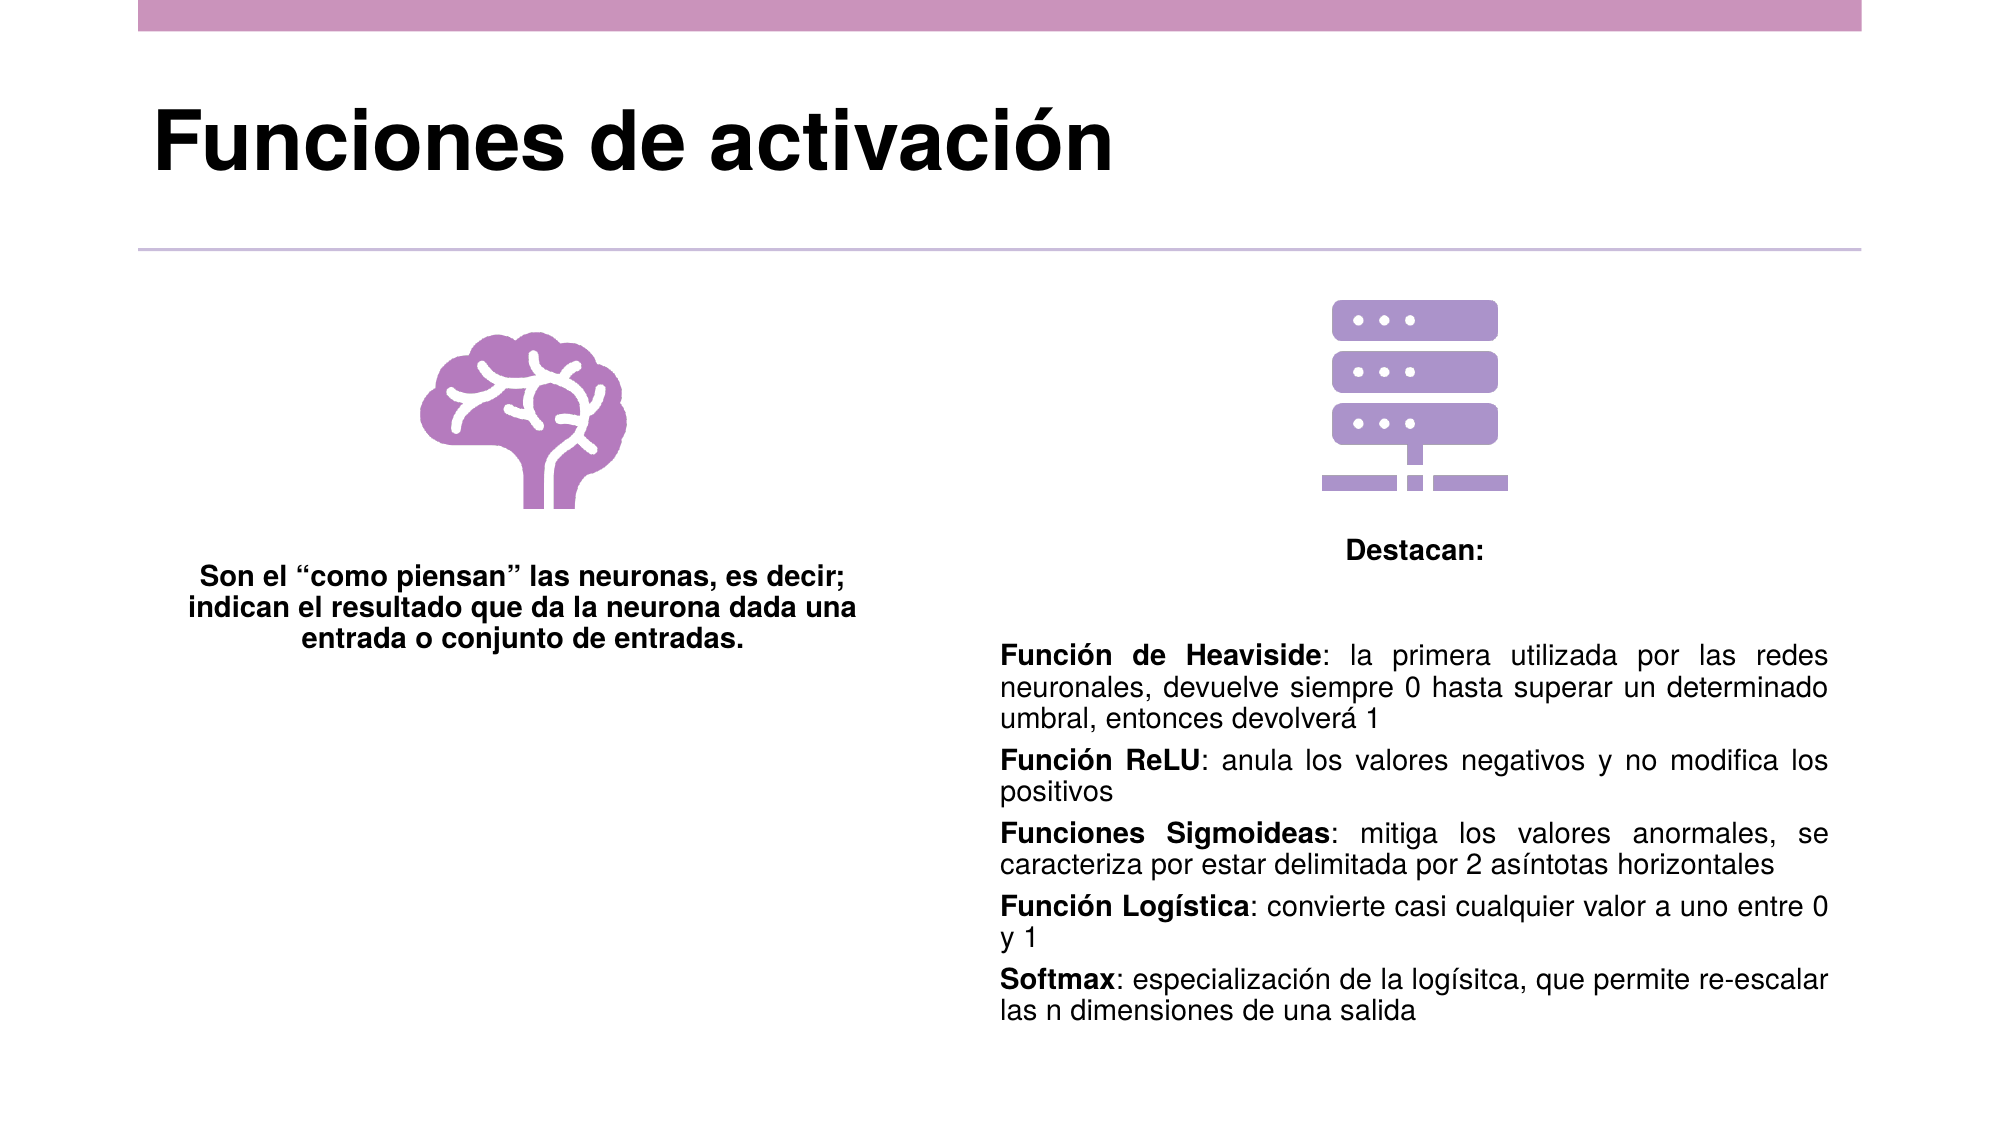

# Funciones de activación
Son el “como piensan” las neuronas, es decir; indican el resultado que da la neurona dada una entrada o conjunto de entradas.
Destacan:
Función de Heaviside: la primera utilizada por las redes neuronales, devuelve siempre 0 hasta superar un determinado umbral, entonces devolverá 1
Función ReLU: anula los valores negativos y no modifica los positivos
Funciones Sigmoideas: mitiga los valores anormales, se caracteriza por estar delimitada por 2 asíntotas horizontales
Función Logística: convierte casi cualquier valor a uno entre 0 y 1
Softmax: especialización de la logísitca, que permite re-escalar las n dimensiones de una salida

23